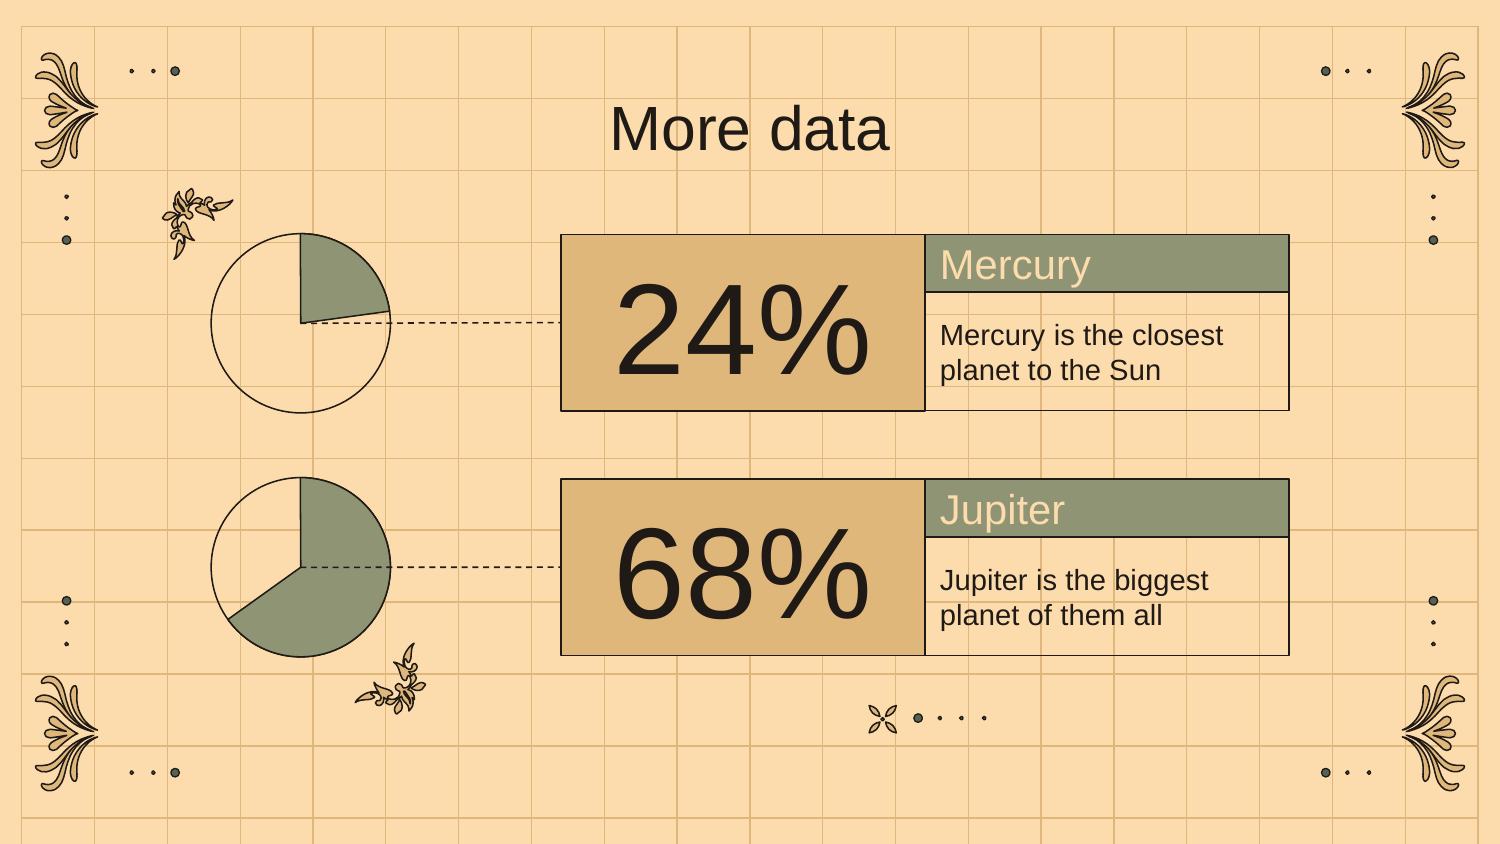

More data

24%
Mercury
Mercury is the closest planet to the Sun

# 68%
Jupiter
Jupiter is the biggest planet of them all